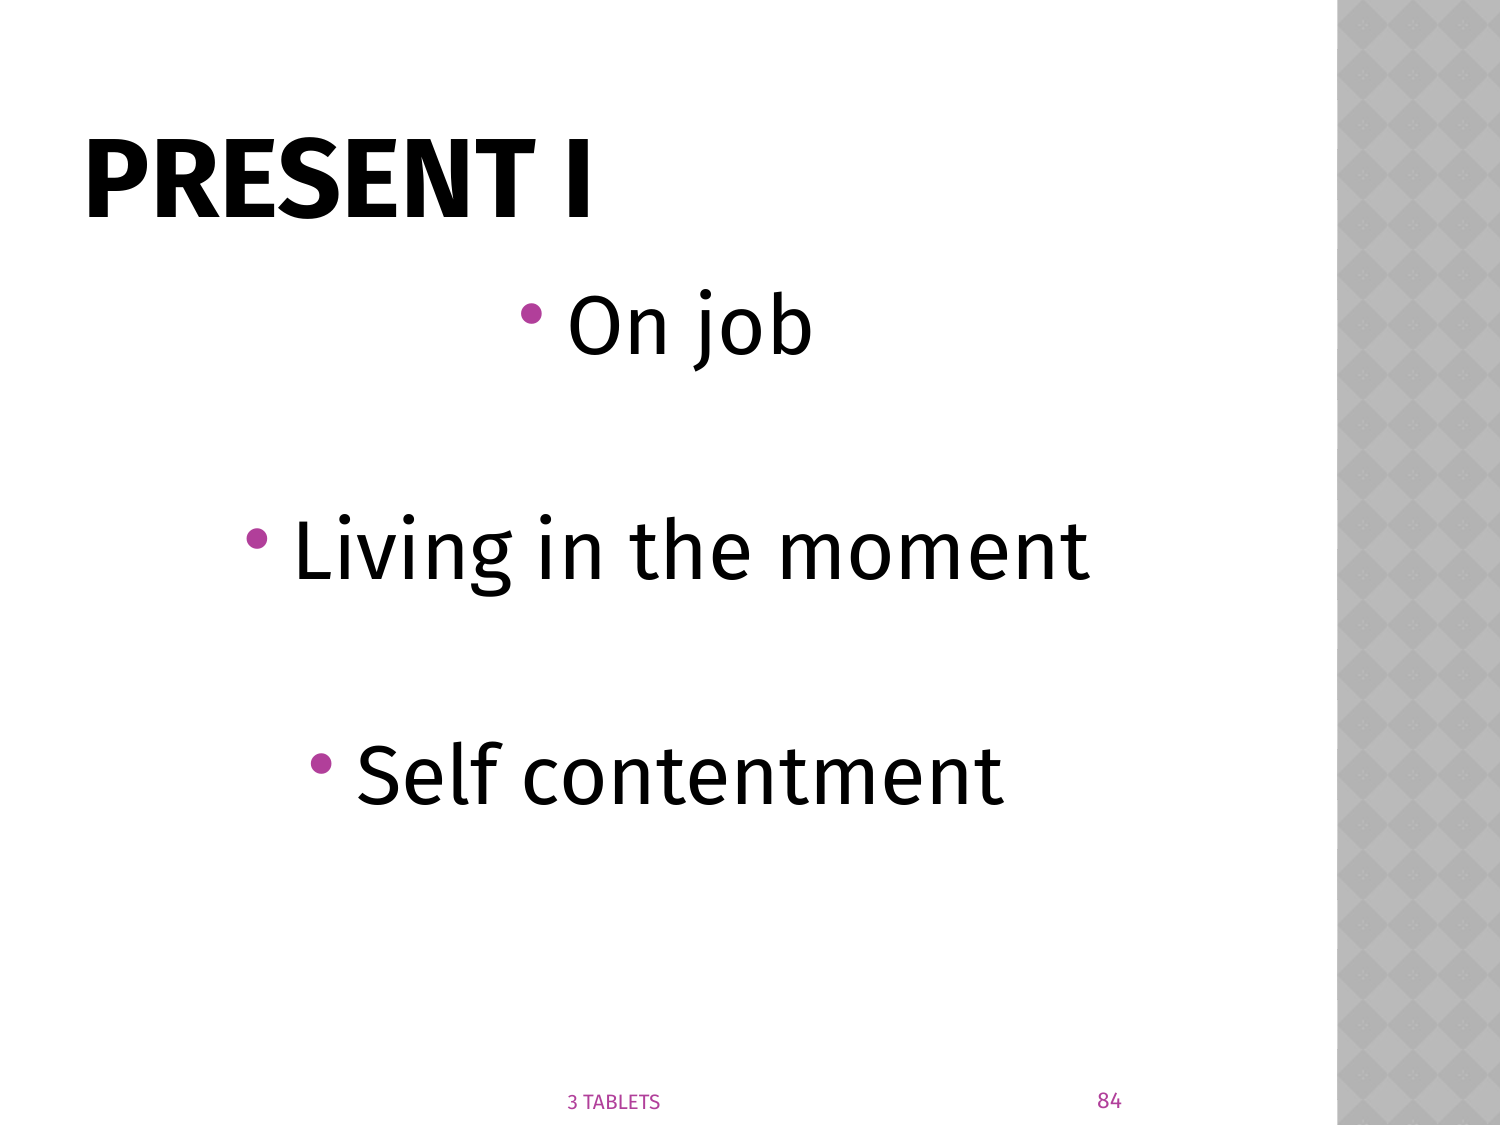

# PRESENT I
On job

Living in the moment

Self contentment
84
3 TABLETS